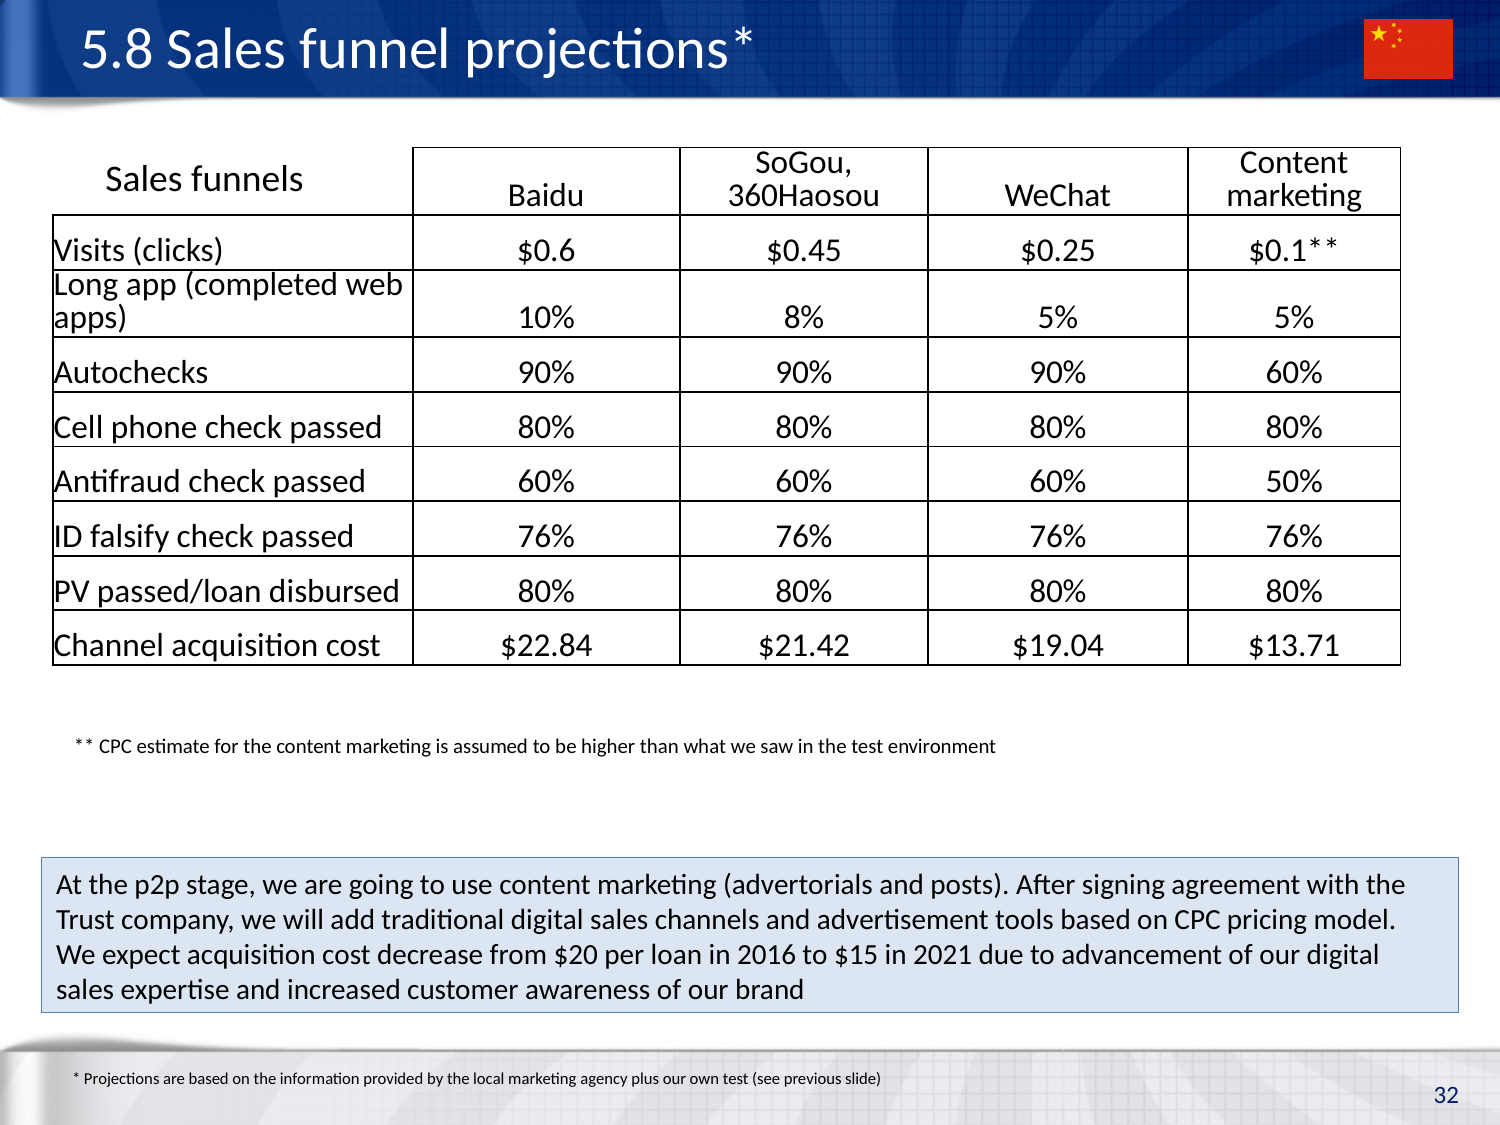

# 5.8 Sales funnel projections*
Sales funnels
|  | Baidu | SoGou, 360Haosou | WeChat | Content marketing |
| --- | --- | --- | --- | --- |
| Visits (clicks) | $0.6 | $0.45 | $0.25 | $0.1\*\* |
| Long app (completed web apps) | 10% | 8% | 5% | 5% |
| Autochecks | 90% | 90% | 90% | 60% |
| Cell phone check passed | 80% | 80% | 80% | 80% |
| Antifraud check passed | 60% | 60% | 60% | 50% |
| ID falsify check passed | 76% | 76% | 76% | 76% |
| PV passed/loan disbursed | 80% | 80% | 80% | 80% |
| Channel acquisition cost | $22.84 | $21.42 | $19.04 | $13.71 |
** CPC estimate for the content marketing is assumed to be higher than what we saw in the test environment
At the p2p stage, we are going to use content marketing (advertorials and posts). After signing agreement with the Trust company, we will add traditional digital sales channels and advertisement tools based on CPC pricing model.
We expect acquisition cost decrease from $20 per loan in 2016 to $15 in 2021 due to advancement of our digital sales expertise and increased customer awareness of our brand
* Projections are based on the information provided by the local marketing agency plus our own test (see previous slide)
32